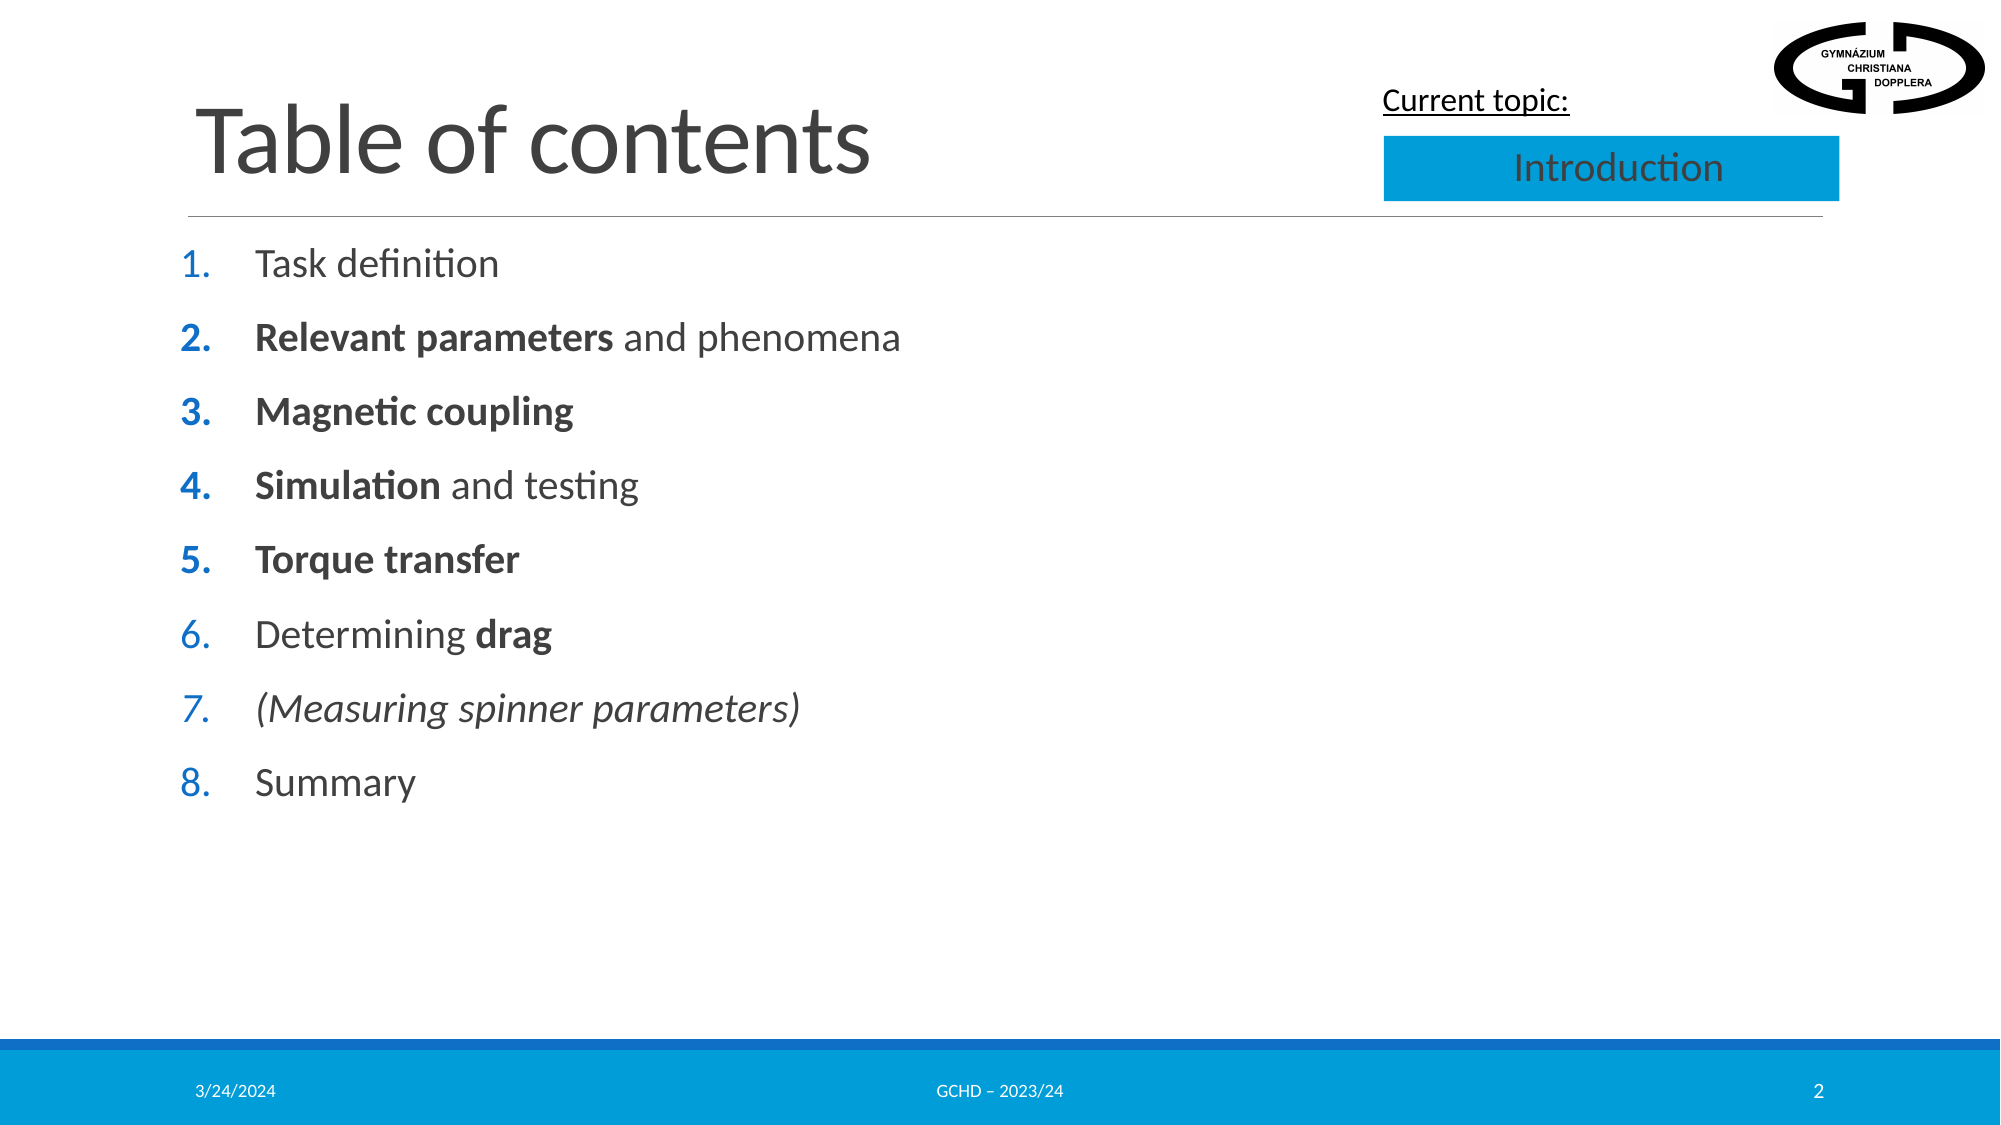

# Table of contents
Introduction
Task definition
Relevant parameters and phenomena
Magnetic coupling
Simulation and testing
Torque transfer
Determining drag
(Measuring spinner parameters)
Summary

3/24/2024
GCHD – 2023/24
2